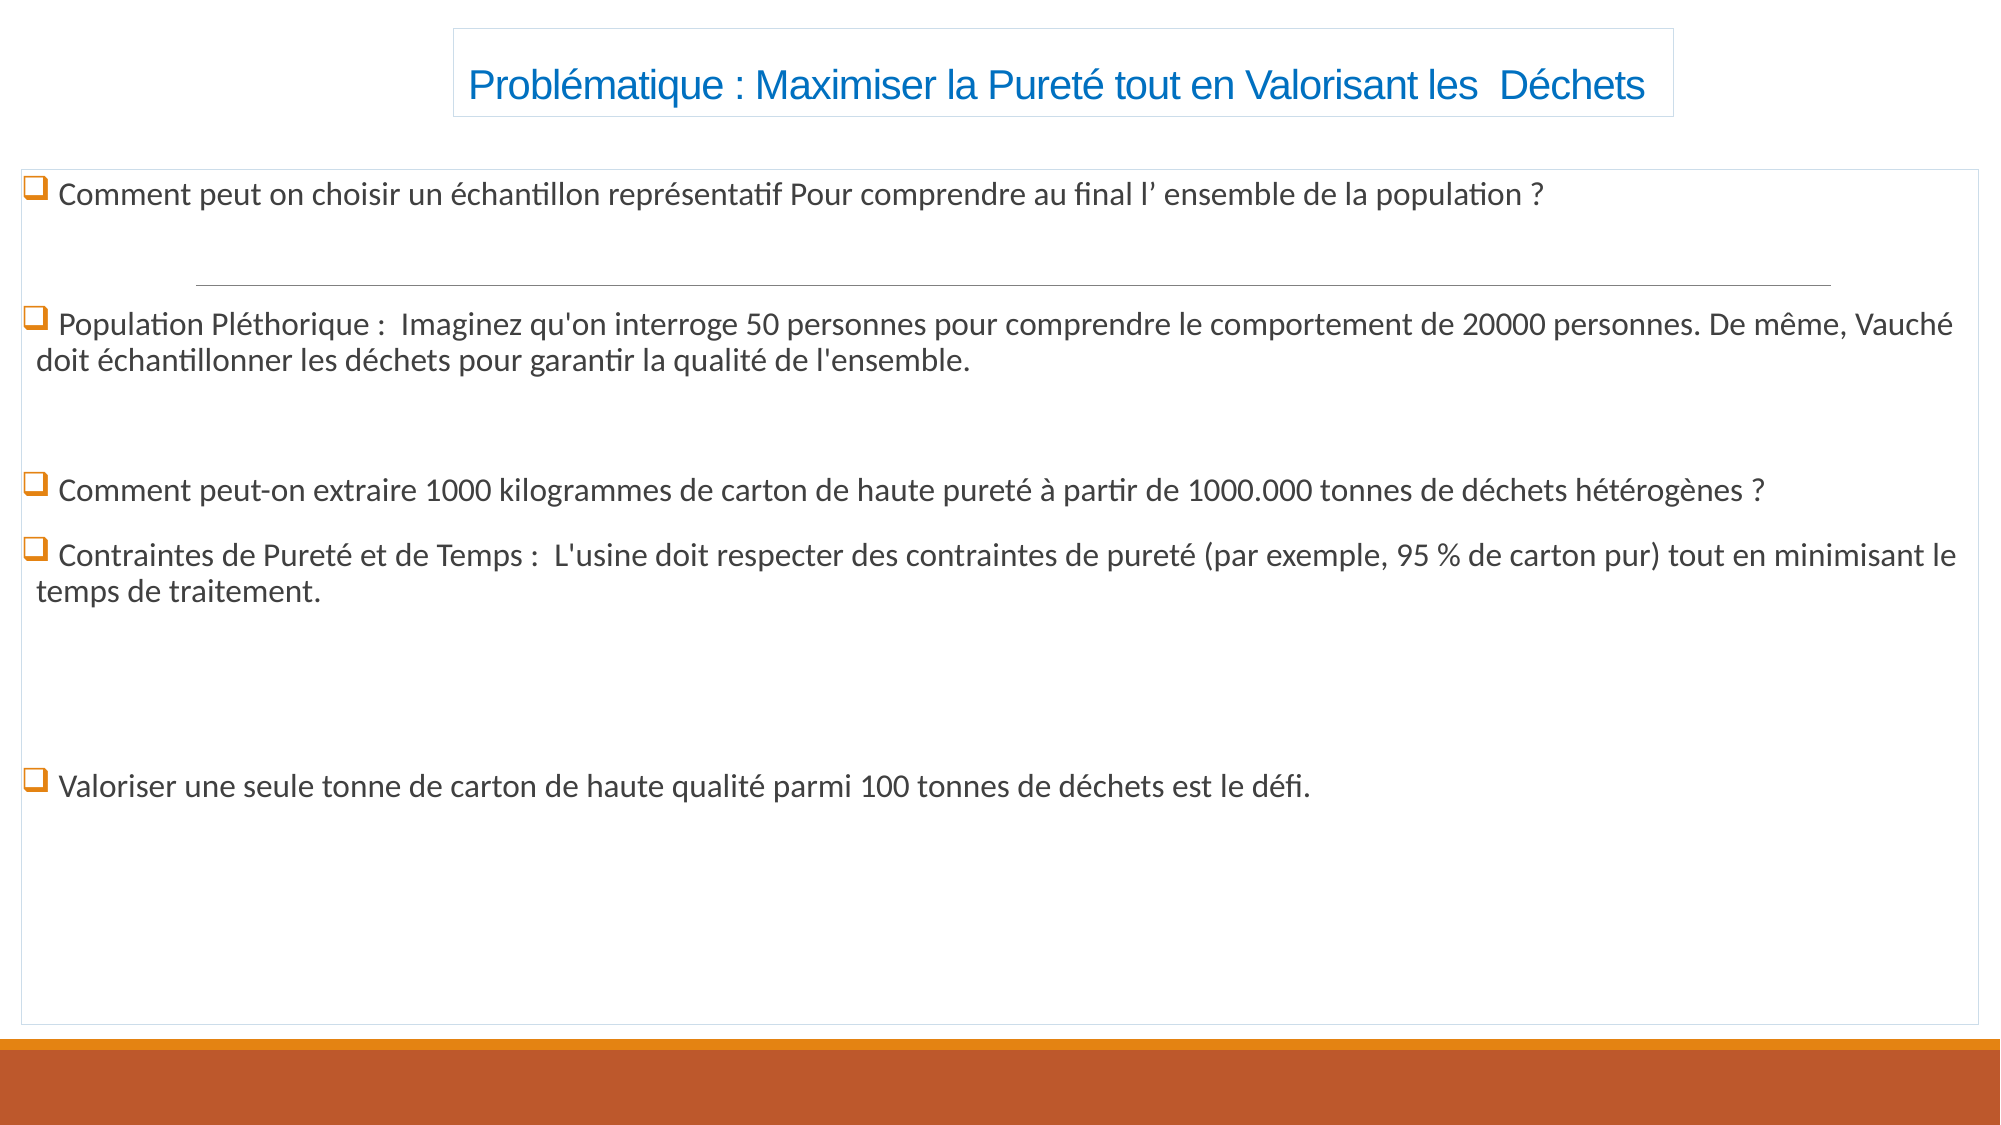

# Problématique : Maximiser la Pureté tout en Valorisant les  Déchets
 Comment peut on choisir un échantillon représentatif Pour comprendre au final l’ ensemble de la population ?

 Population Pléthorique :  Imaginez qu'on interroge 50 personnes pour comprendre le comportement de 20000 personnes. De même, Vauché doit échantillonner les déchets pour garantir la qualité de l'ensemble.

 Comment peut-on extraire 1000 kilogrammes de carton de haute pureté à partir de 1000.000 tonnes de déchets hétérogènes ?
 Contraintes de Pureté et de Temps :  L'usine doit respecter des contraintes de pureté (par exemple, 95 % de carton pur) tout en minimisant le temps de traitement.

 Valoriser une seule tonne de carton de haute qualité parmi 100 tonnes de déchets est le défi.